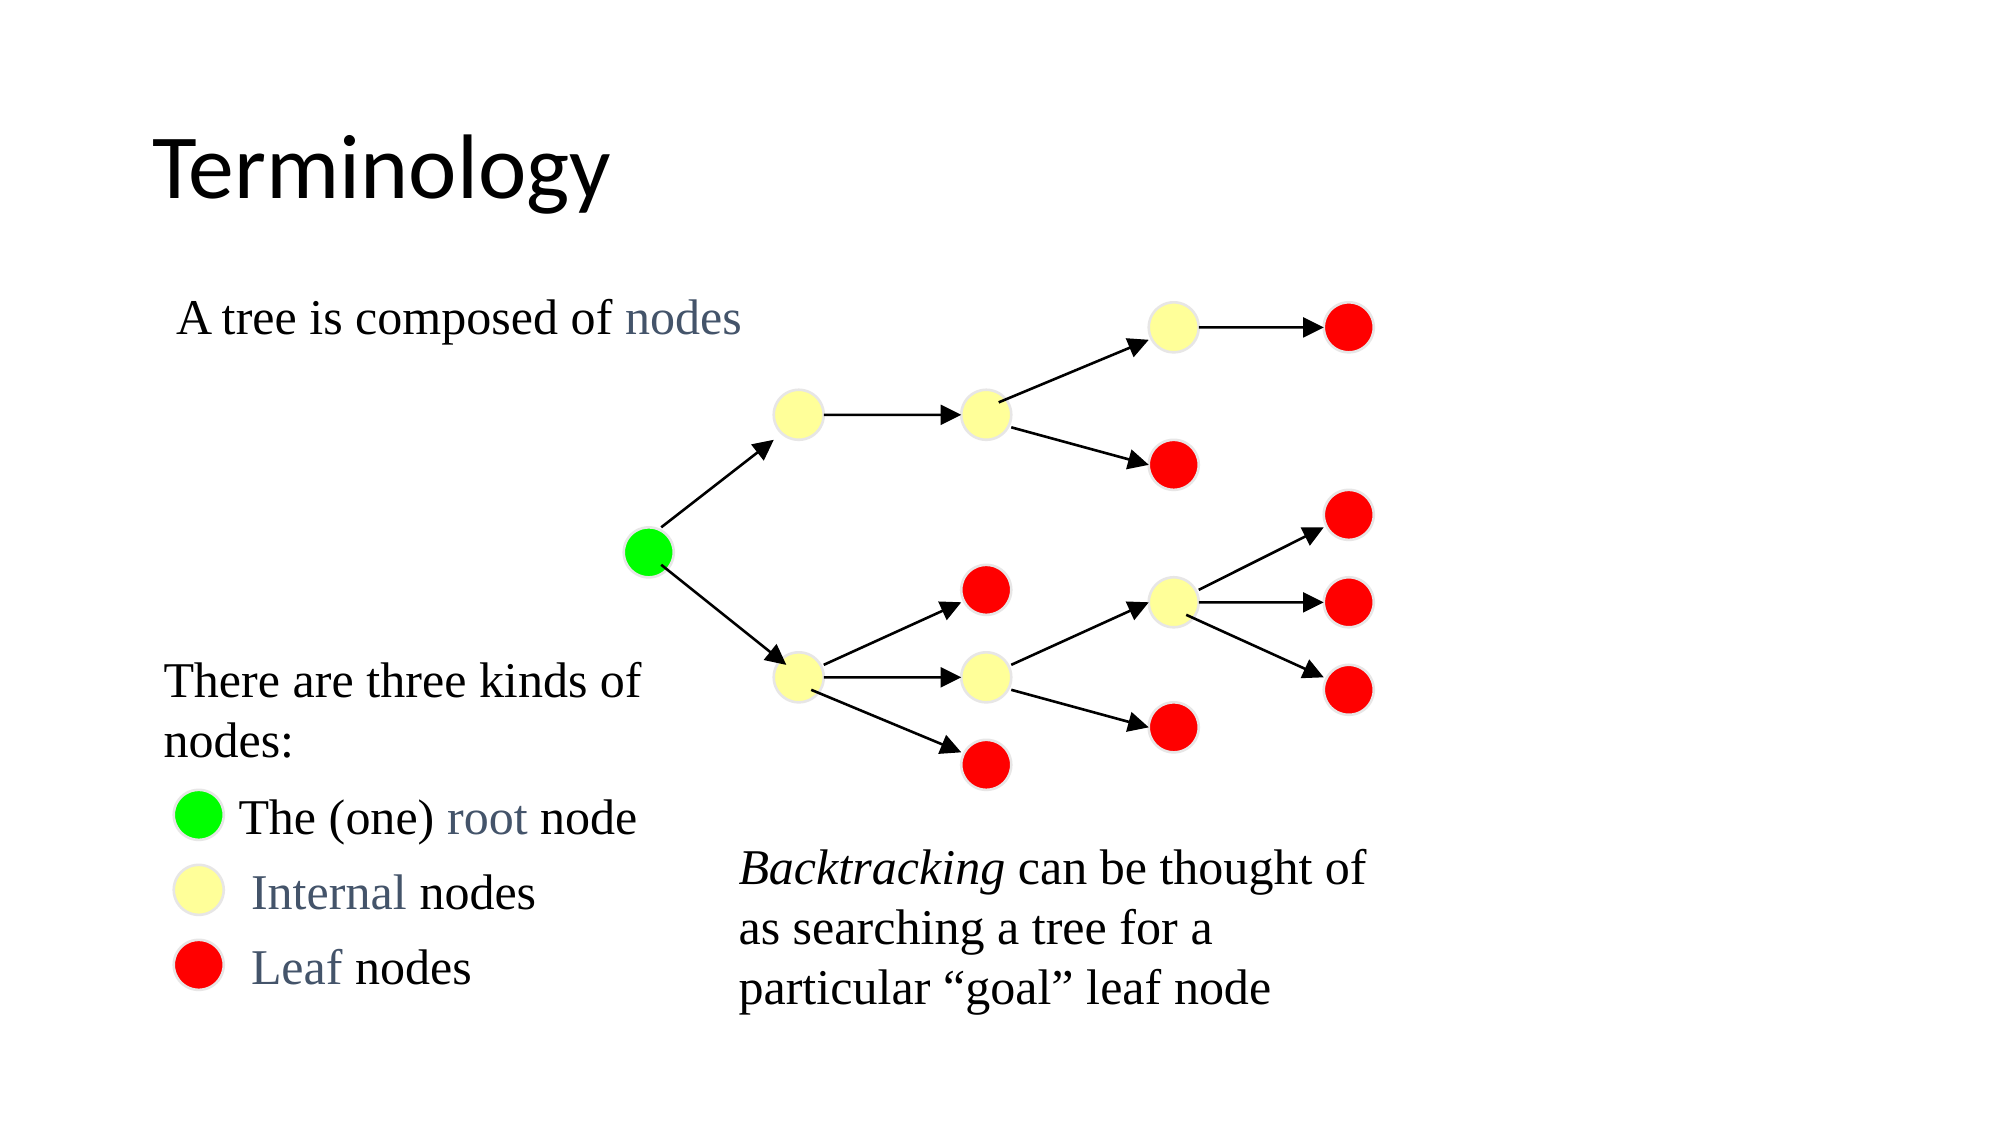

# Terminology
A tree is composed of nodes

There are three kinds of nodes:
The (one) root node

Backtracking can be thought of as searching a tree for a particular “goal” leaf node
Internal nodes

Leaf nodes